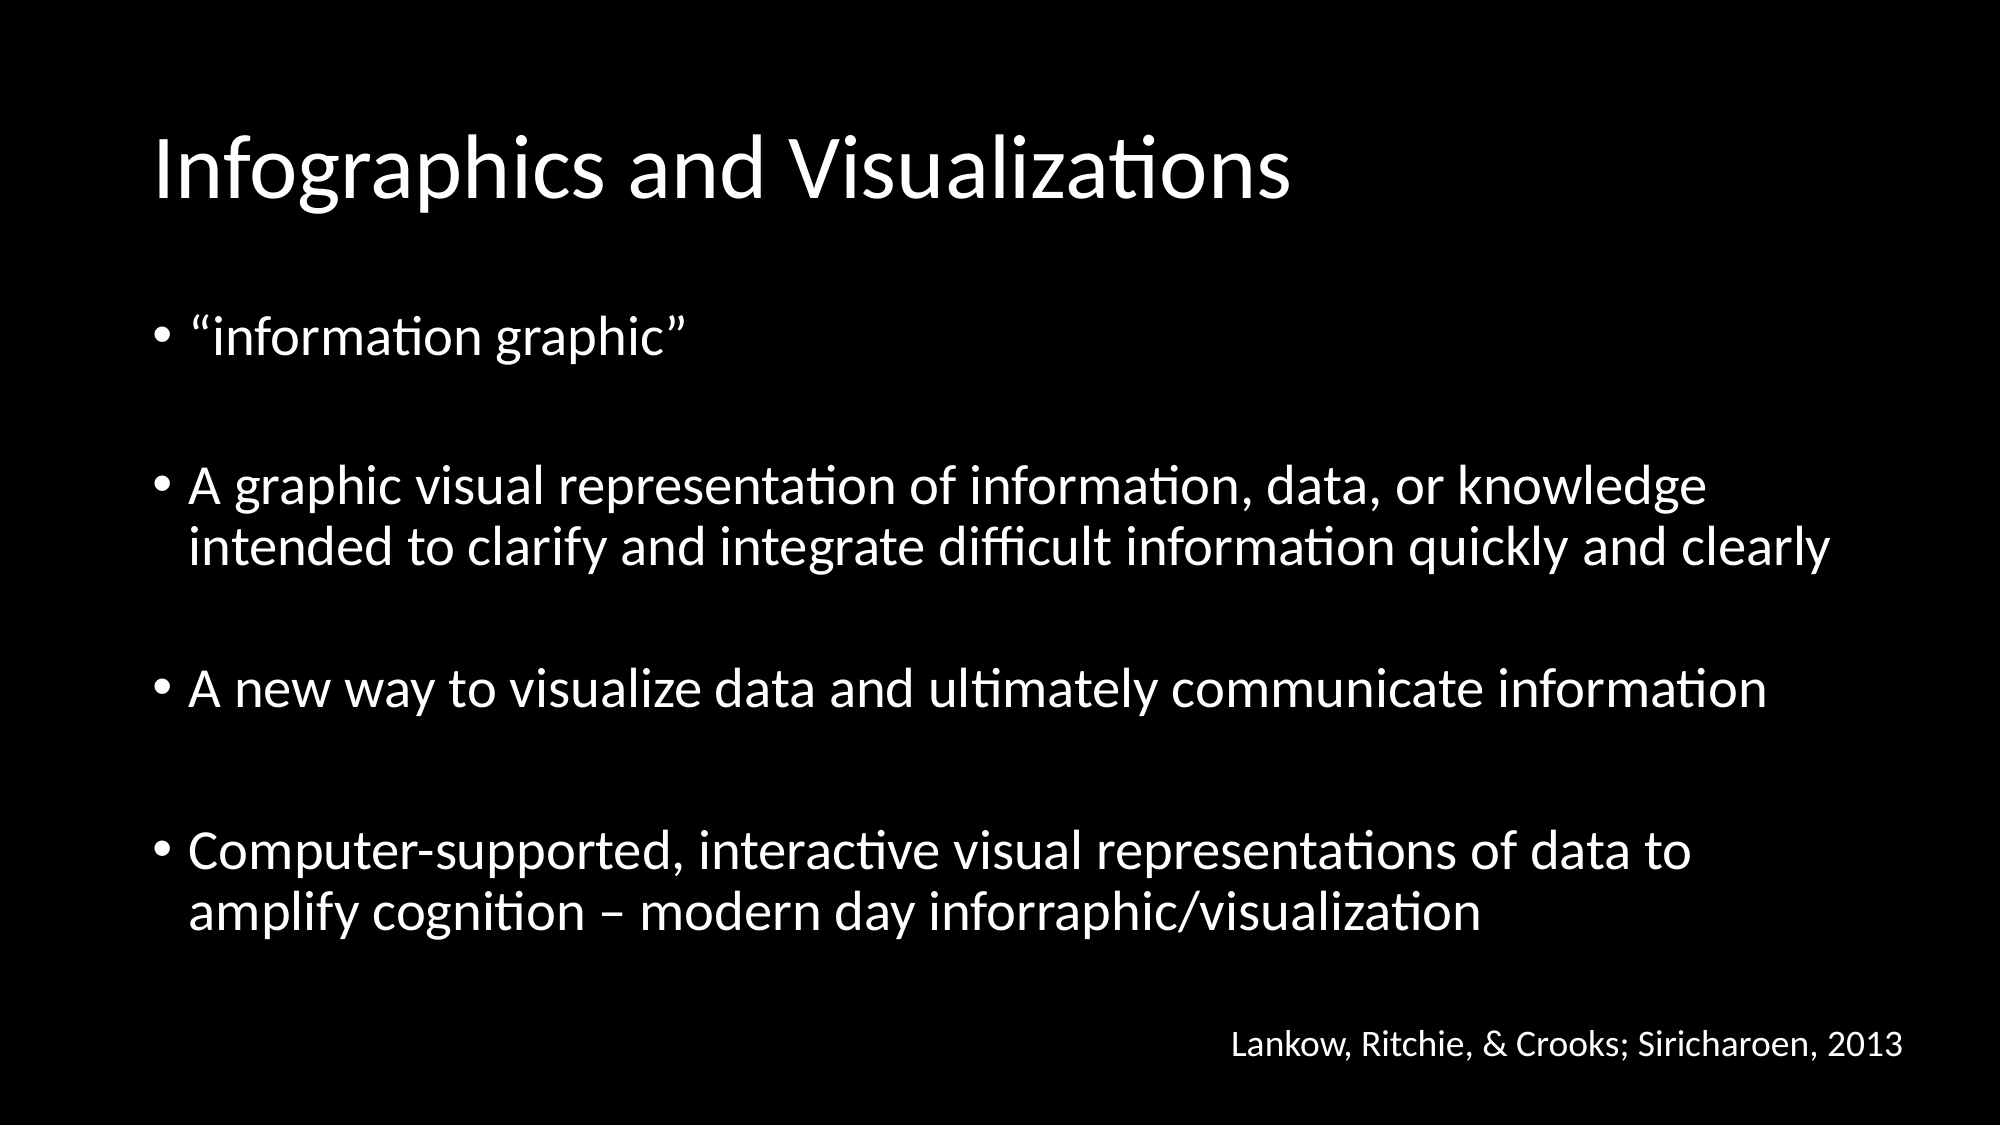

# Infographics and Visualizations
“information graphic”
A graphic visual representation of information, data, or knowledge intended to clarify and integrate difficult information quickly and clearly
A new way to visualize data and ultimately communicate information

Computer-supported, interactive visual representations of data to amplify cognition – modern day inforraphic/visualization
Lankow, Ritchie, & Crooks; Siricharoen, 2013